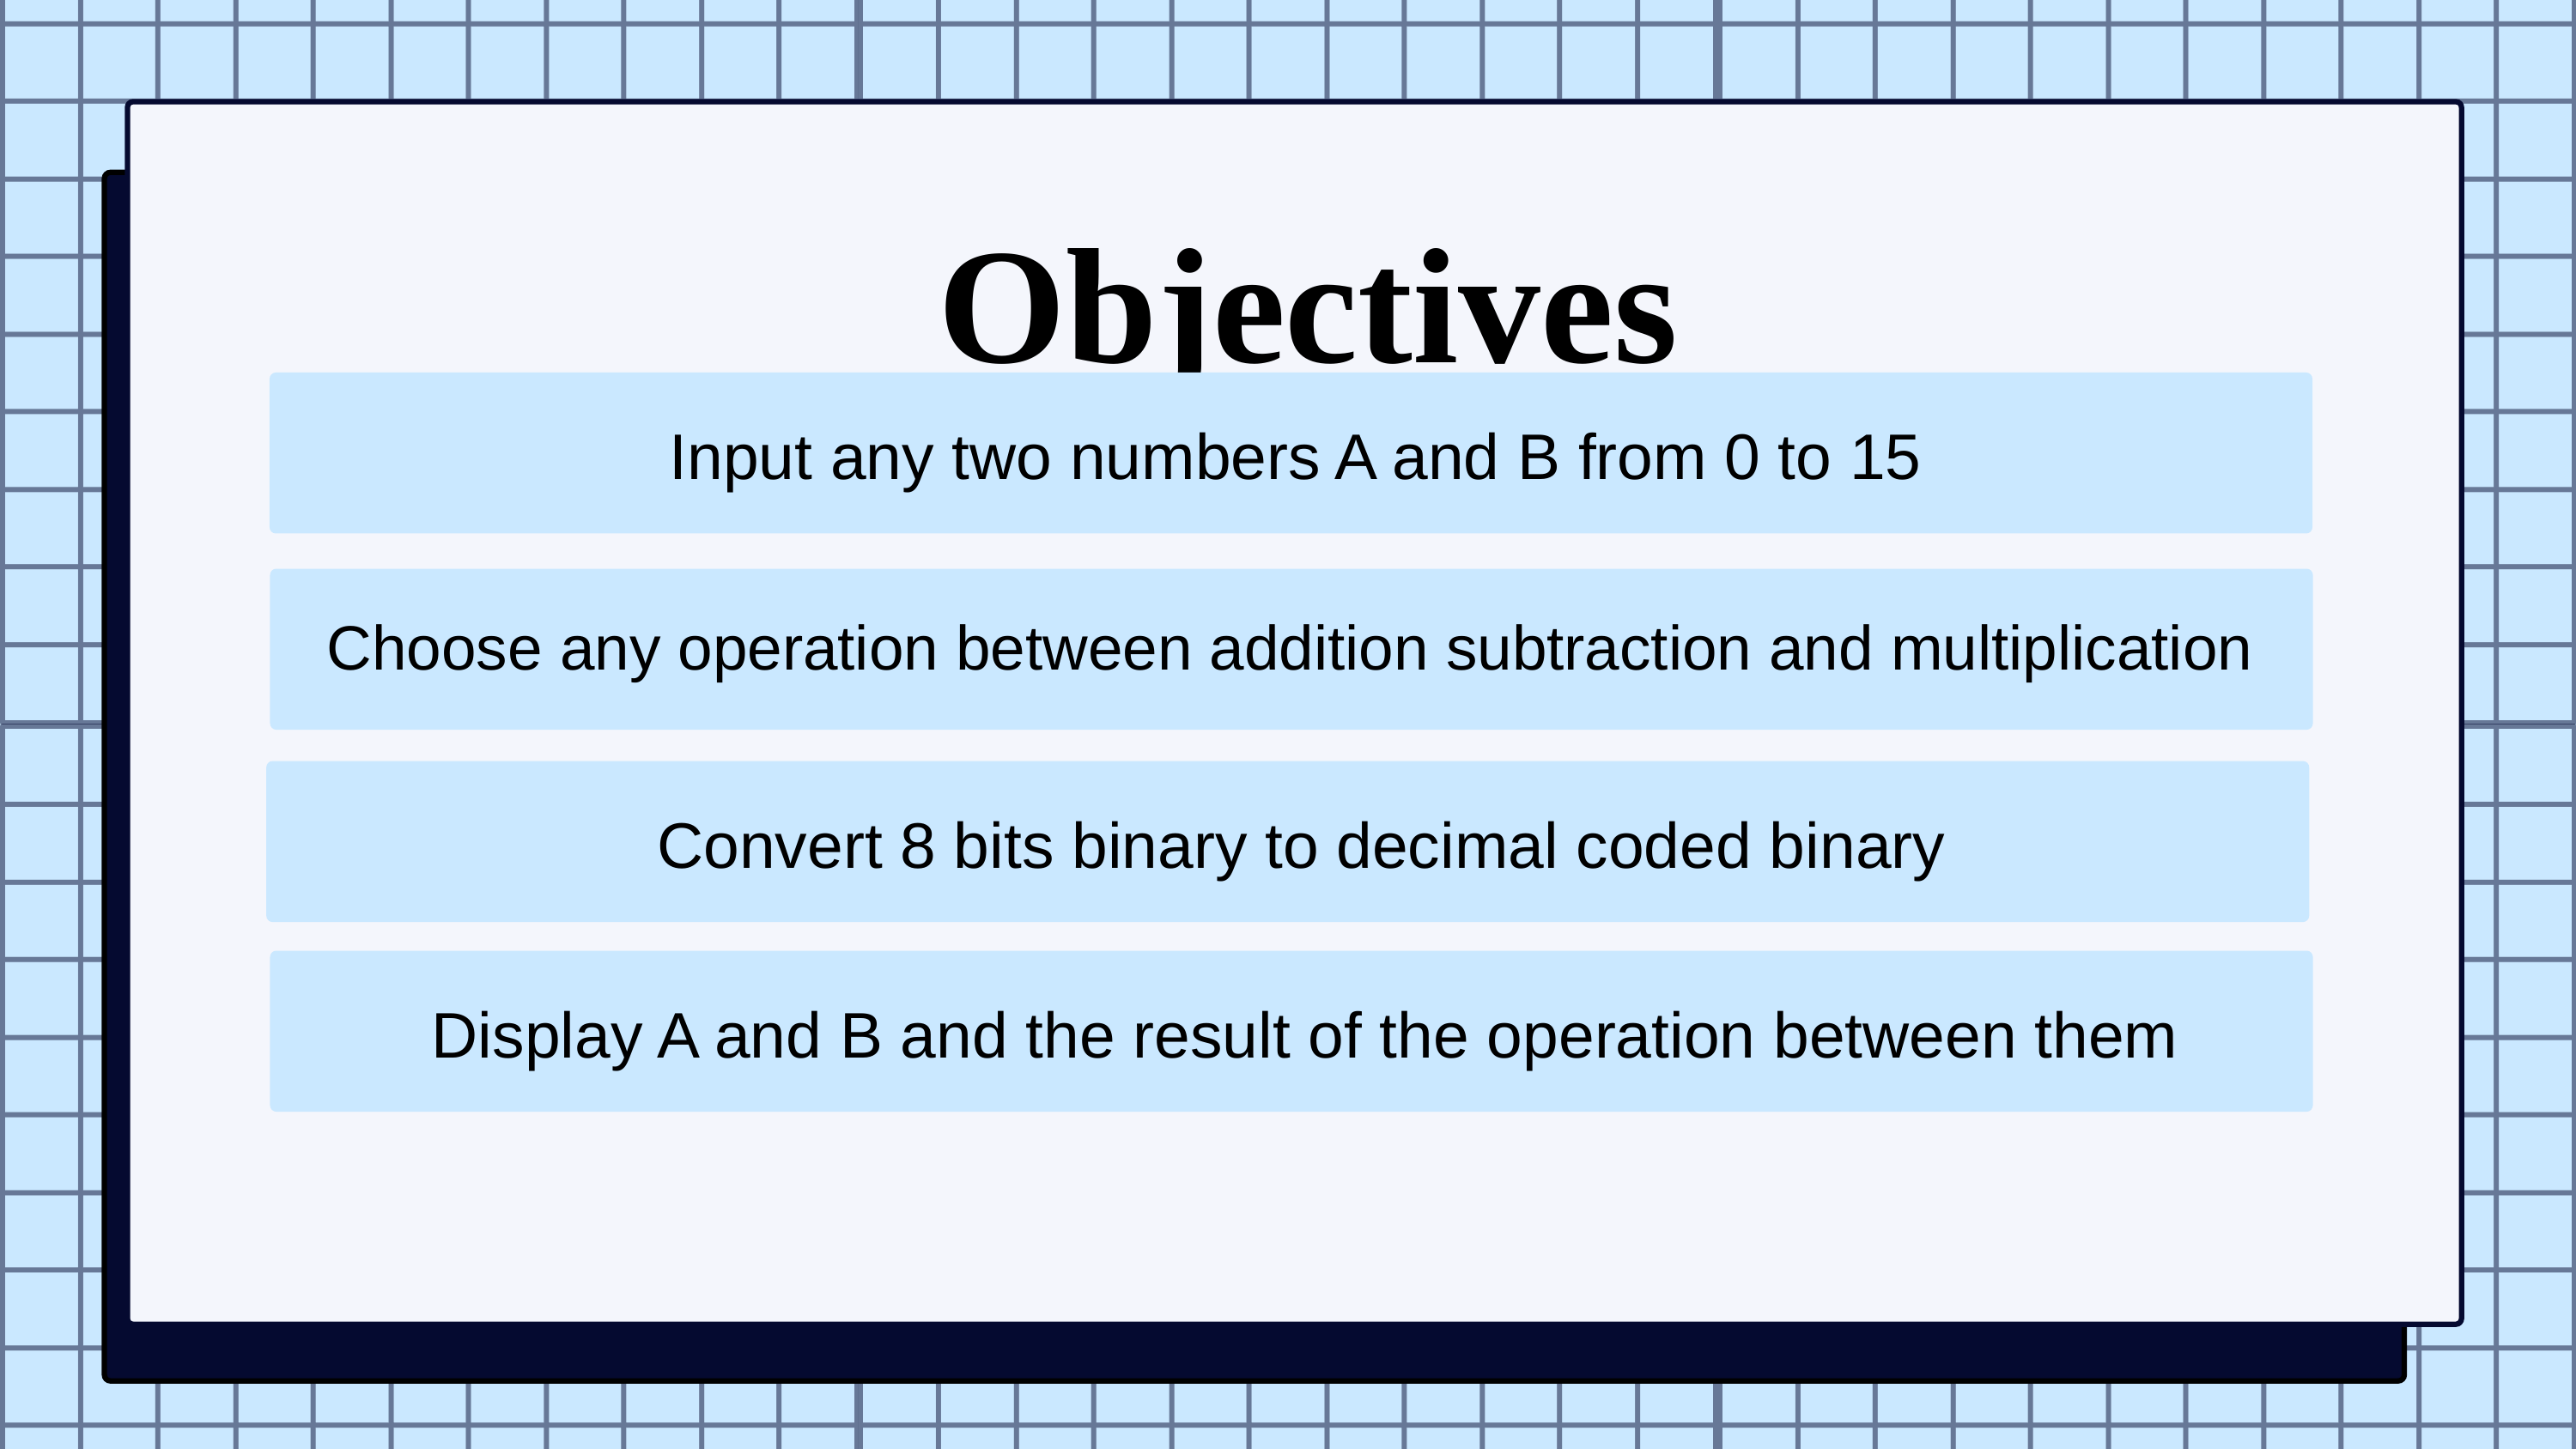

Objectives

Input any two numbers A and B from 0 to 15

Choose any operation between addition subtraction and multiplication

Convert 8 bits binary to decimal coded binary

Display A and B and the result of the operation between them